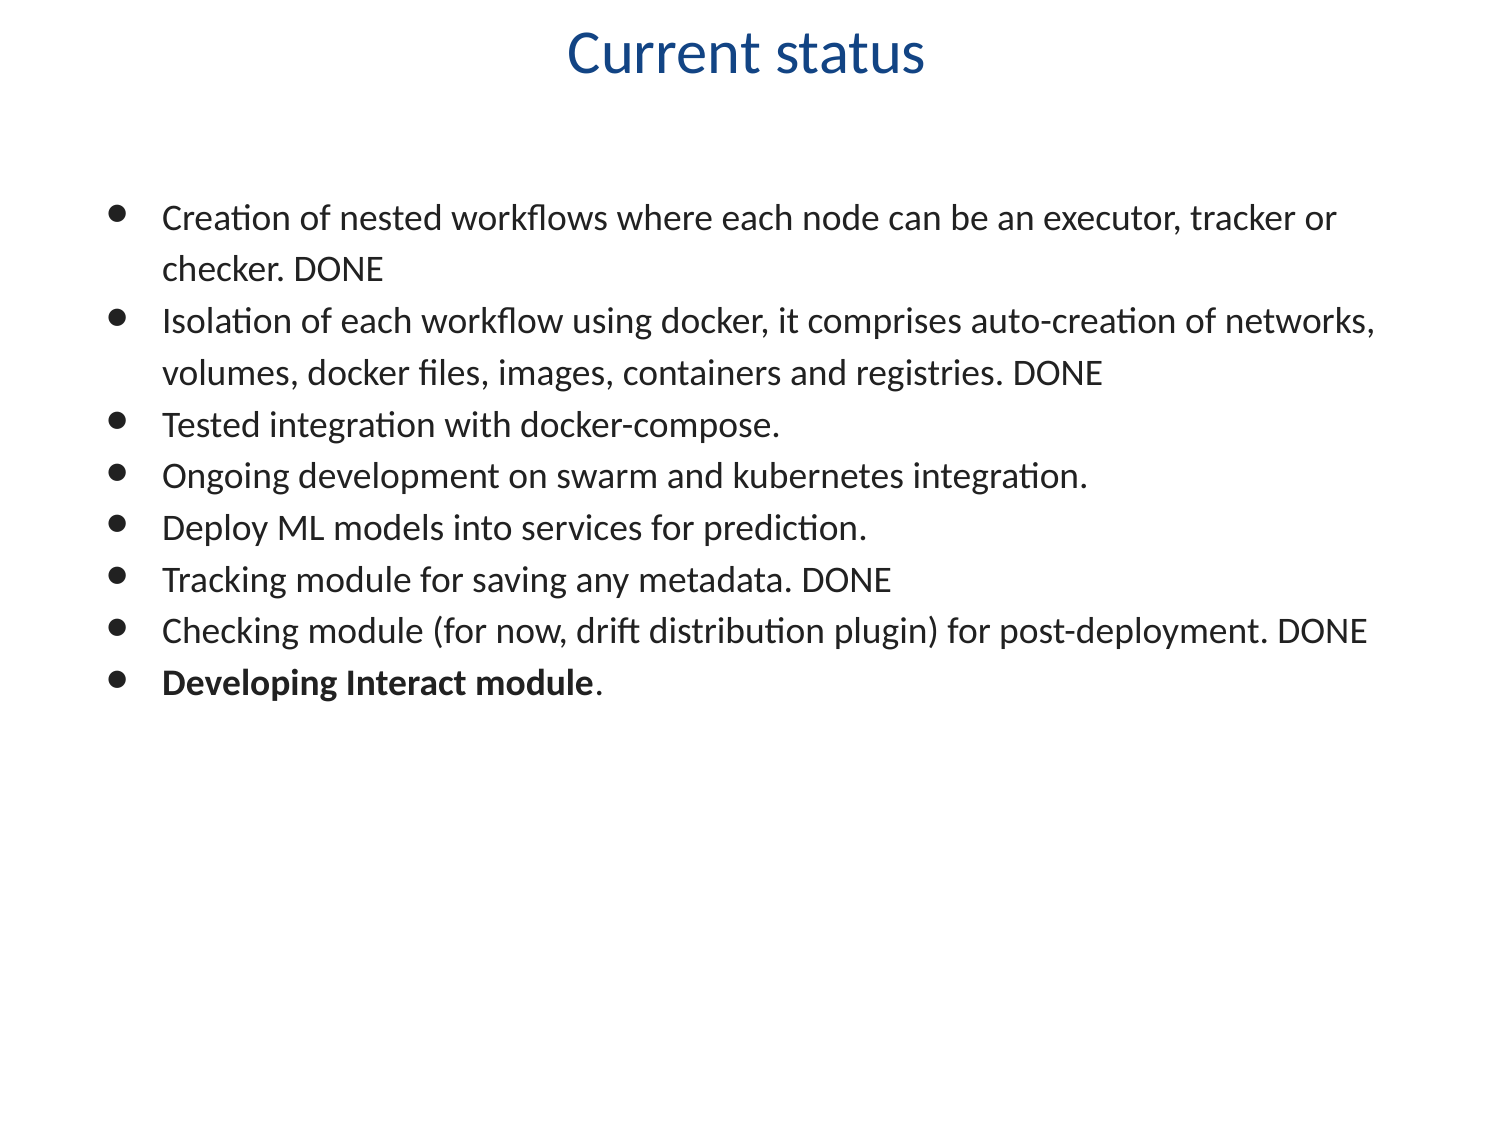

Current status
Creation of nested workflows where each node can be an executor, tracker or checker. DONE
Isolation of each workflow using docker, it comprises auto-creation of networks, volumes, docker files, images, containers and registries. DONE
Tested integration with docker-compose.
Ongoing development on swarm and kubernetes integration.
Deploy ML models into services for prediction.
Tracking module for saving any metadata. DONE
Checking module (for now, drift distribution plugin) for post-deployment. DONE
Developing Interact module.